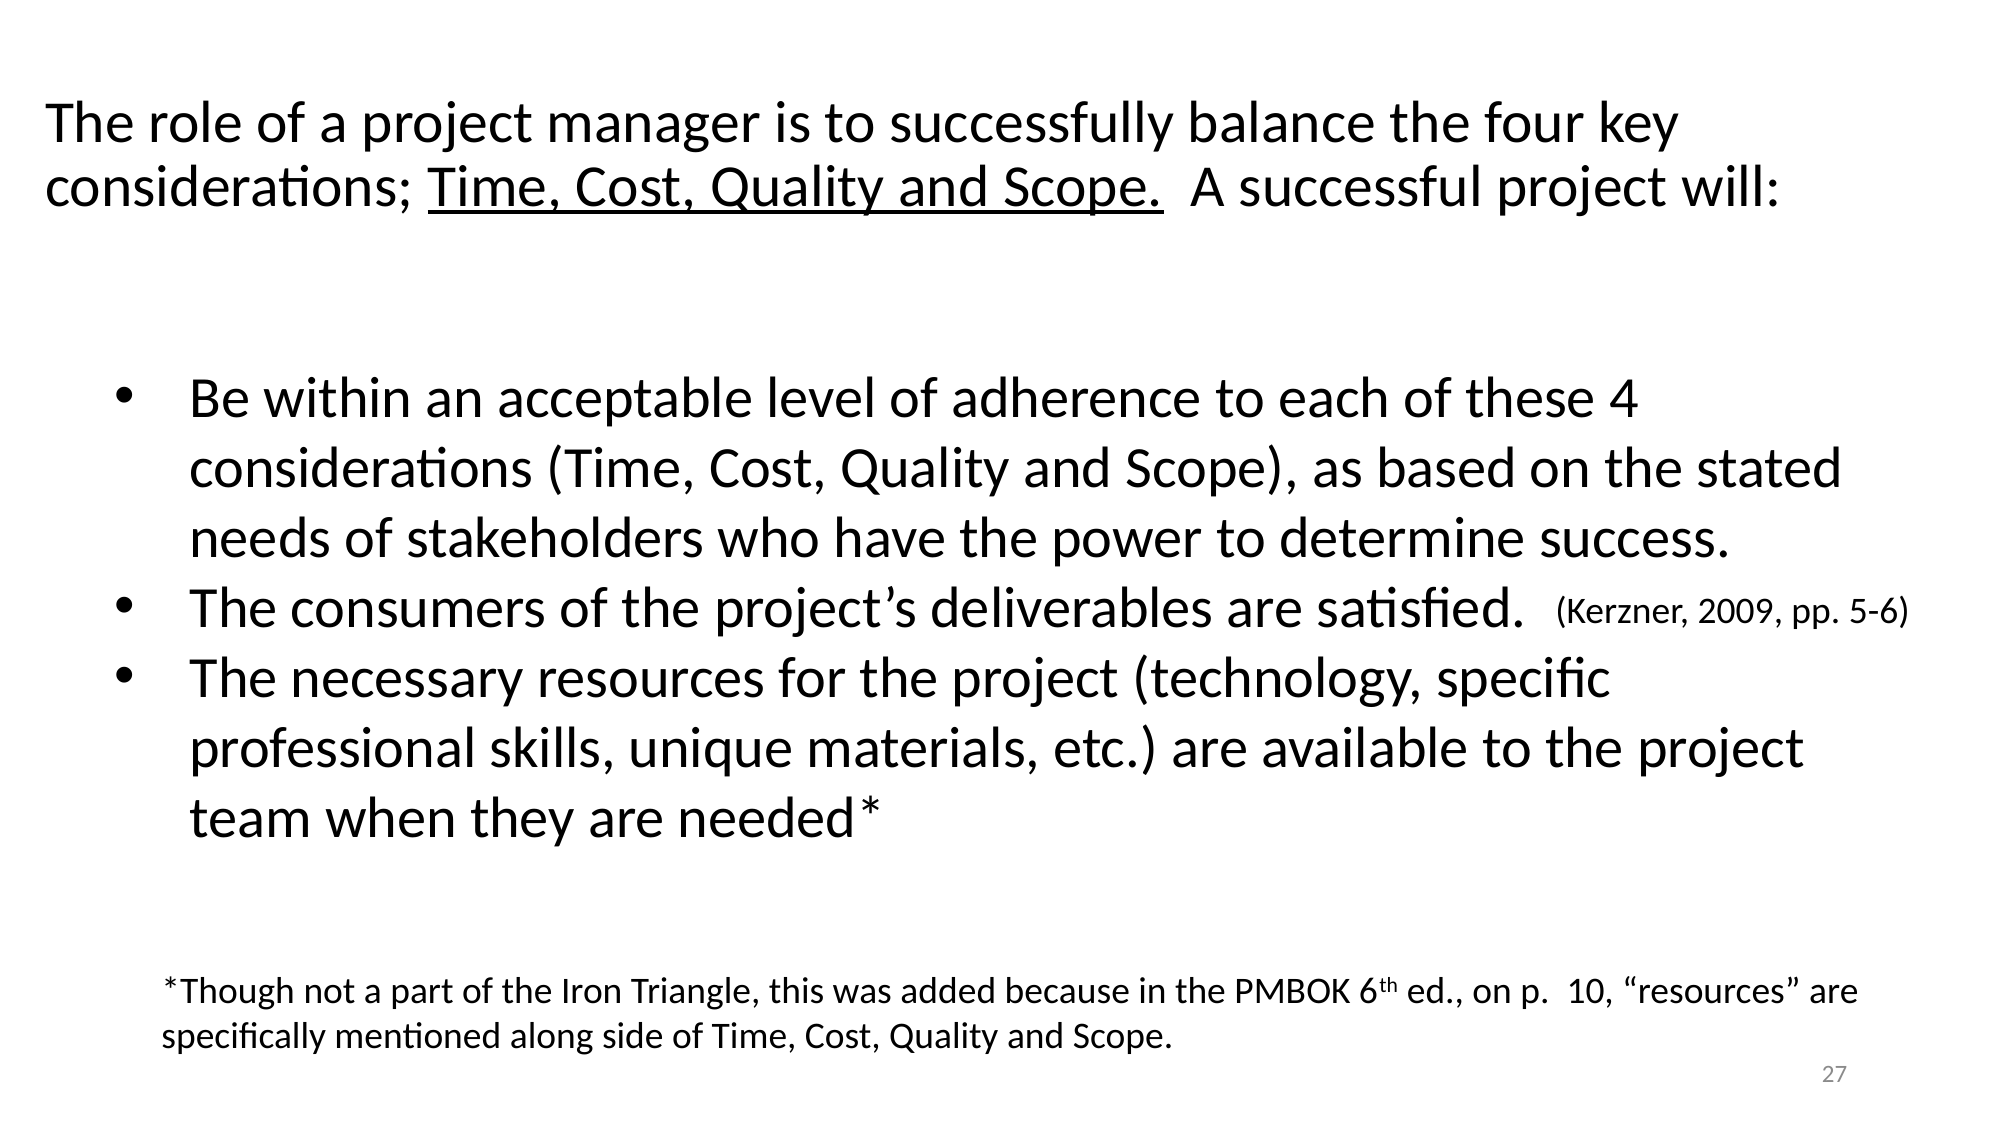

# The role of a project manager is to successfully balance the four key considerations; Time, Cost, Quality and Scope.  A successful project will:
Be within an acceptable level of adherence to each of these 4 considerations (Time, Cost, Quality and Scope), as based on the stated needs of stakeholders who have the power to determine success.
The consumers of the project’s deliverables are satisfied.
The necessary resources for the project (technology, specific professional skills, unique materials, etc.) are available to the project team when they are needed*
(Kerzner, 2009, pp. 5-6)
*Though not a part of the Iron Triangle, this was added because in the PMBOK 6th ed., on p.  10, “resources” are specifically mentioned along side of Time, Cost, Quality and Scope.
27